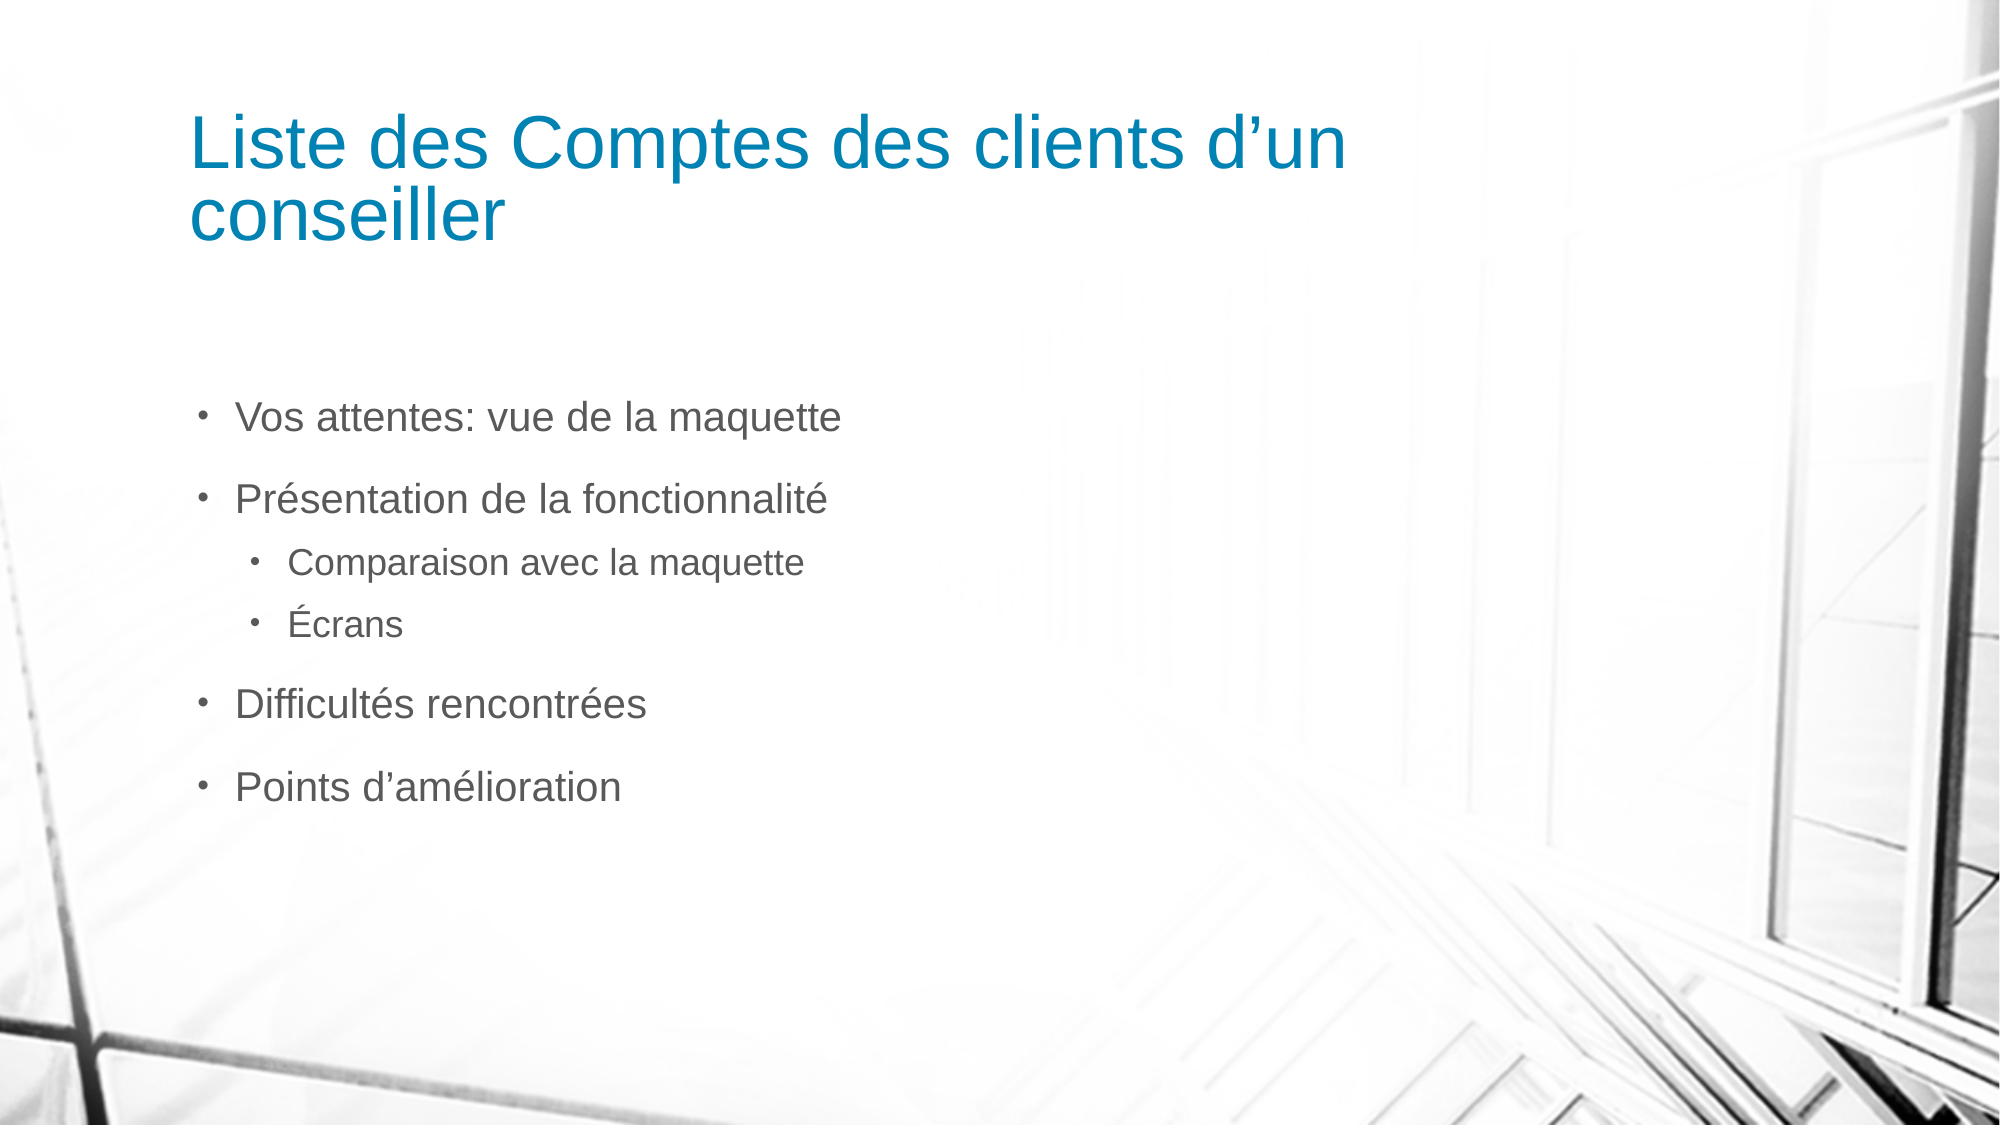

# Liste des Comptes des clients d’un conseiller

Vos attentes: vue de la maquette
Présentation de la fonctionnalité
Comparaison avec la maquette
Écrans
Difficultés rencontrées
Points d’amélioration